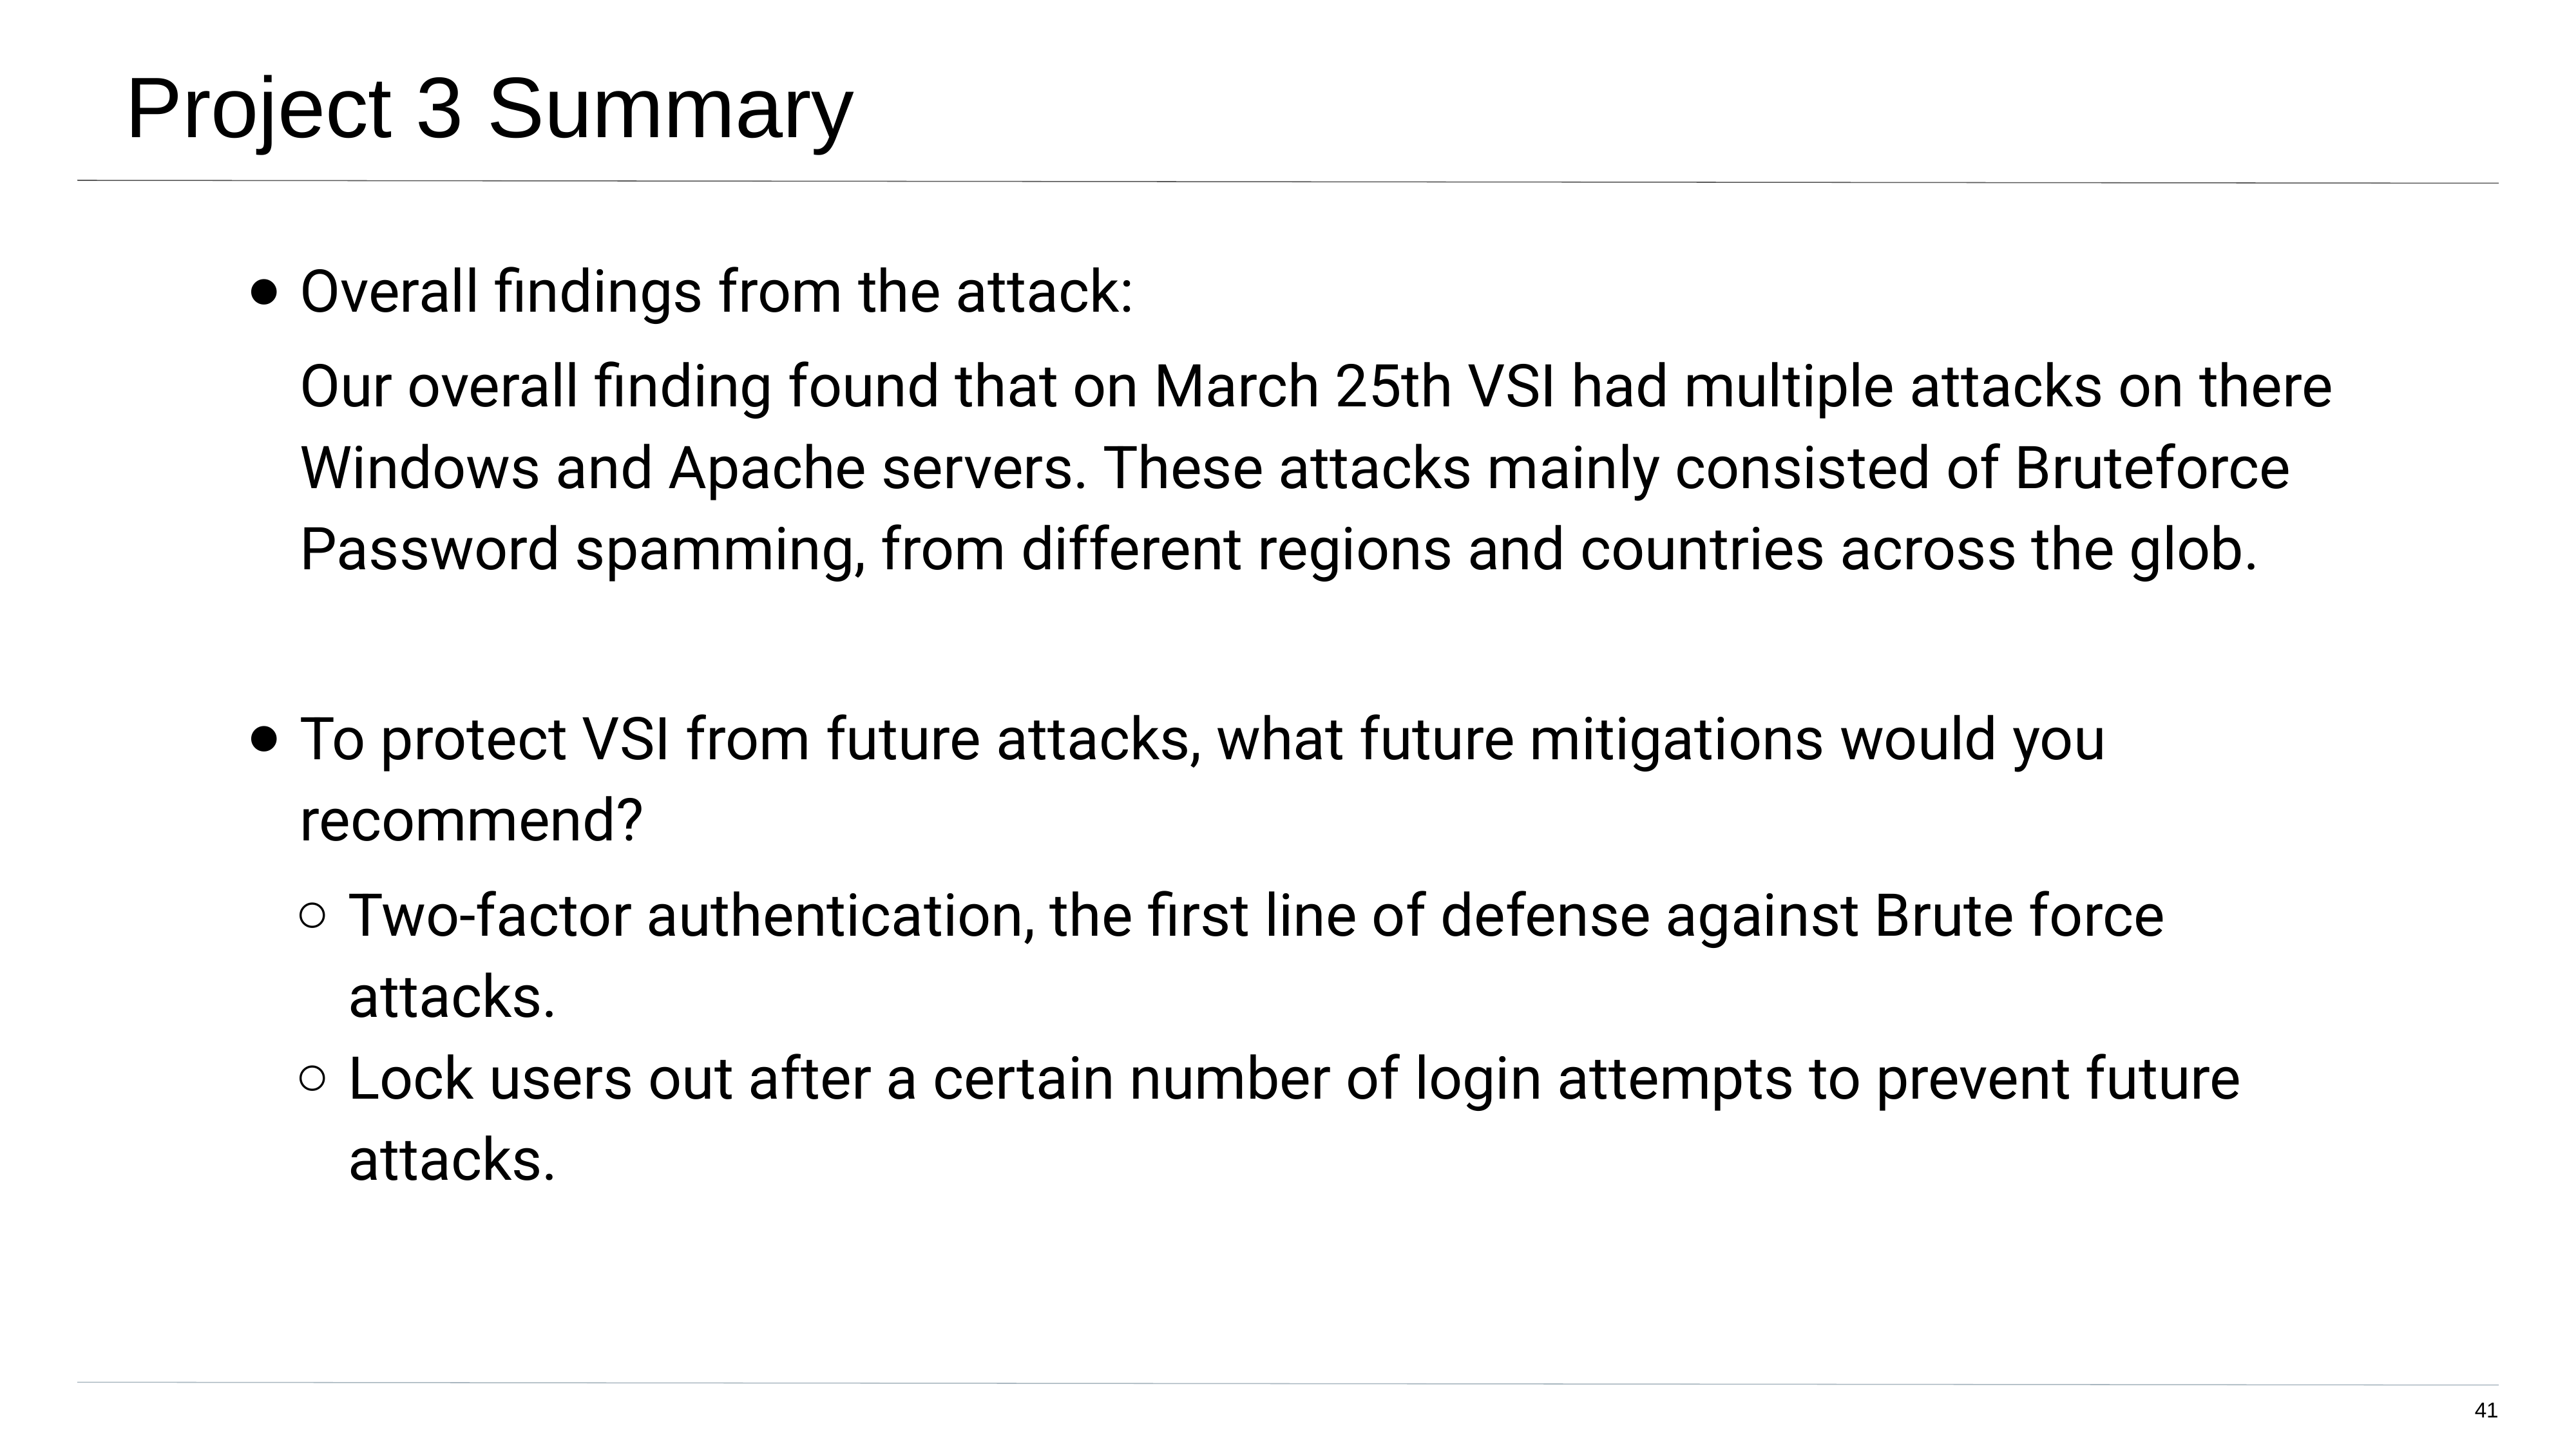

# Project 3 Summary
Overall findings from the attack:
Our overall finding found that on March 25th VSI had multiple attacks on there Windows and Apache servers. These attacks mainly consisted of Bruteforce Password spamming, from different regions and countries across the glob.

To protect VSI from future attacks, what future mitigations would you recommend?
Two-factor authentication, the first line of defense against Brute force attacks.
Lock users out after a certain number of login attempts to prevent future attacks.

41